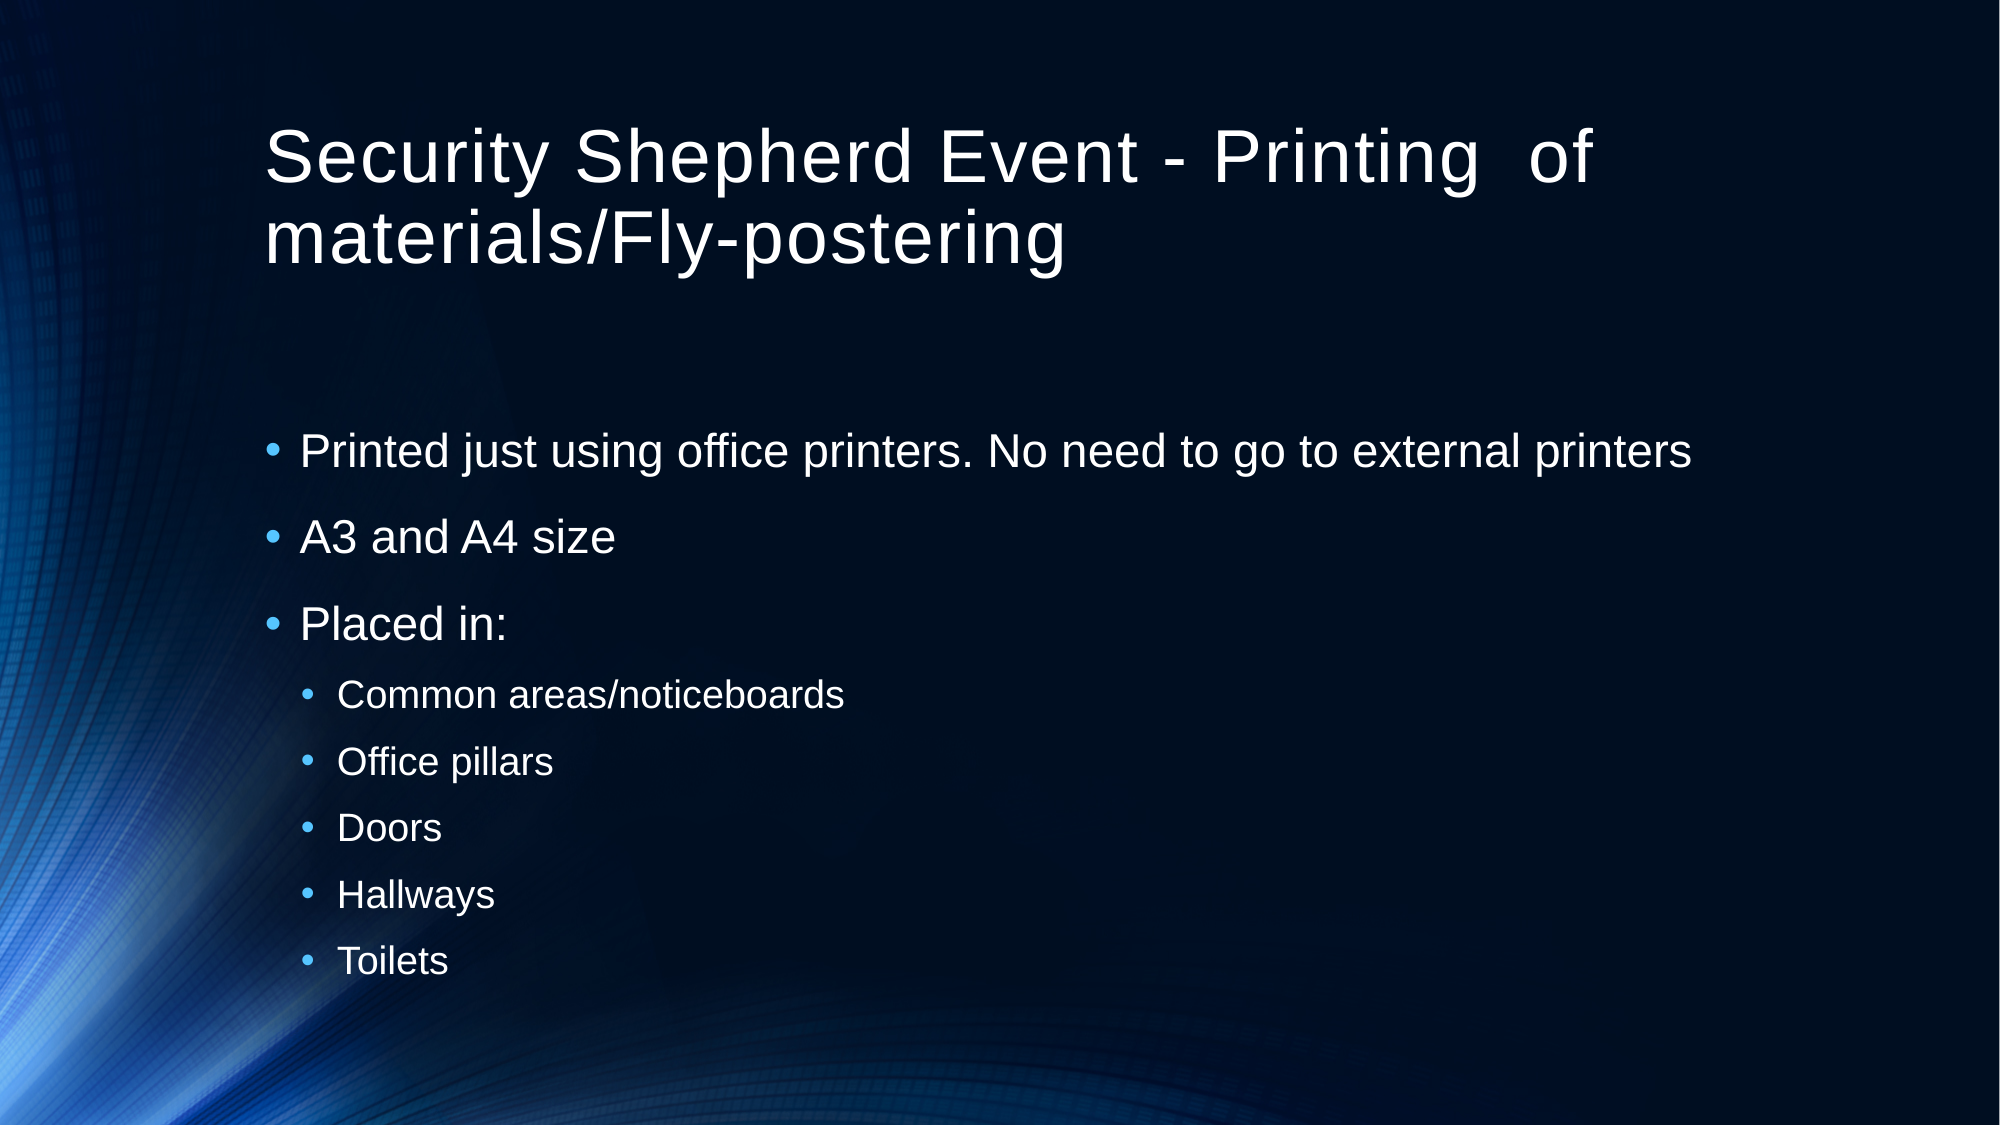

# Security Shepherd Event - Printing  of materials/Fly-postering

Printed just using office printers. No need to go to external printers
A3 and A4 size
Placed in:
Common areas/noticeboards
Office pillars
Doors
Hallways
Toilets